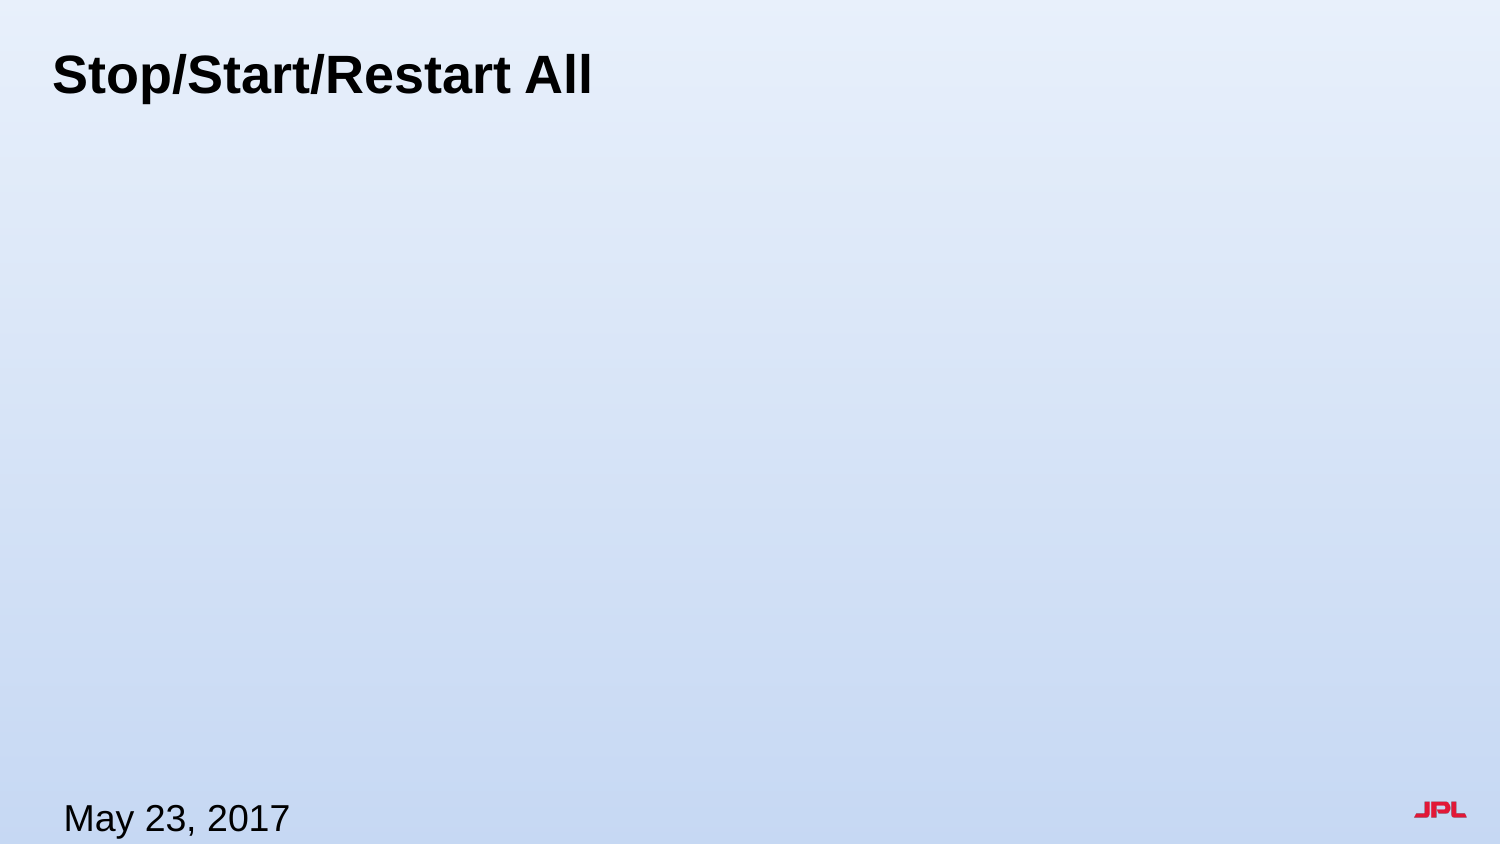

# Stop/Start/Restart All

May 23, 2017
21